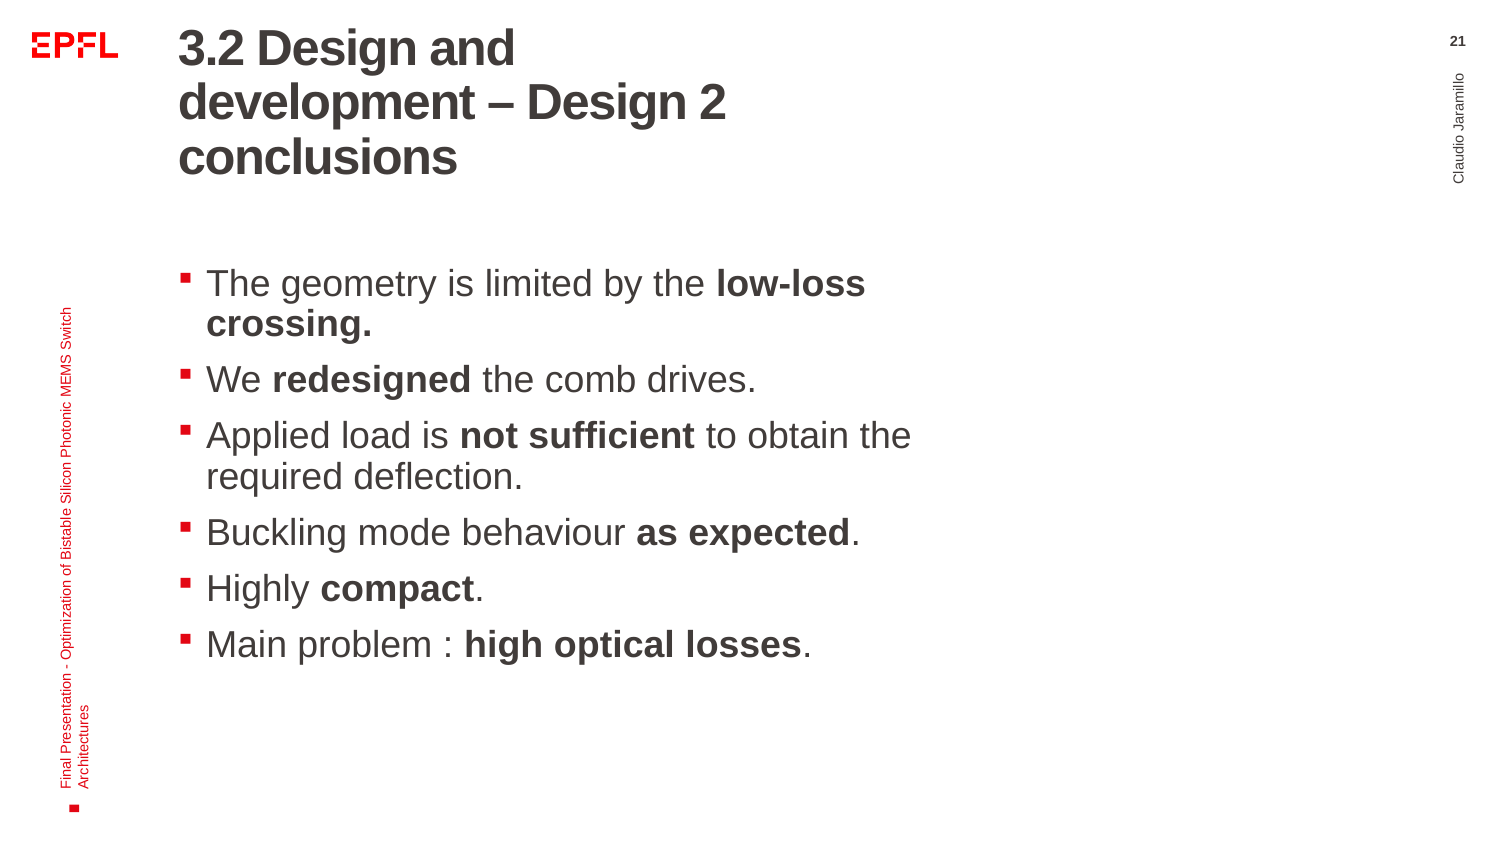

# 3.2 Design and development – Design 2 conclusions
21
Claudio Jaramillo
The geometry is limited by the low-loss crossing.
We redesigned the comb drives.
Applied load is not sufficient to obtain the required deflection.
Buckling mode behaviour as expected.
Highly compact.
Main problem : high optical losses.
Final Presentation - Optimization of Bistable Silicon Photonic MEMS Switch Architectures